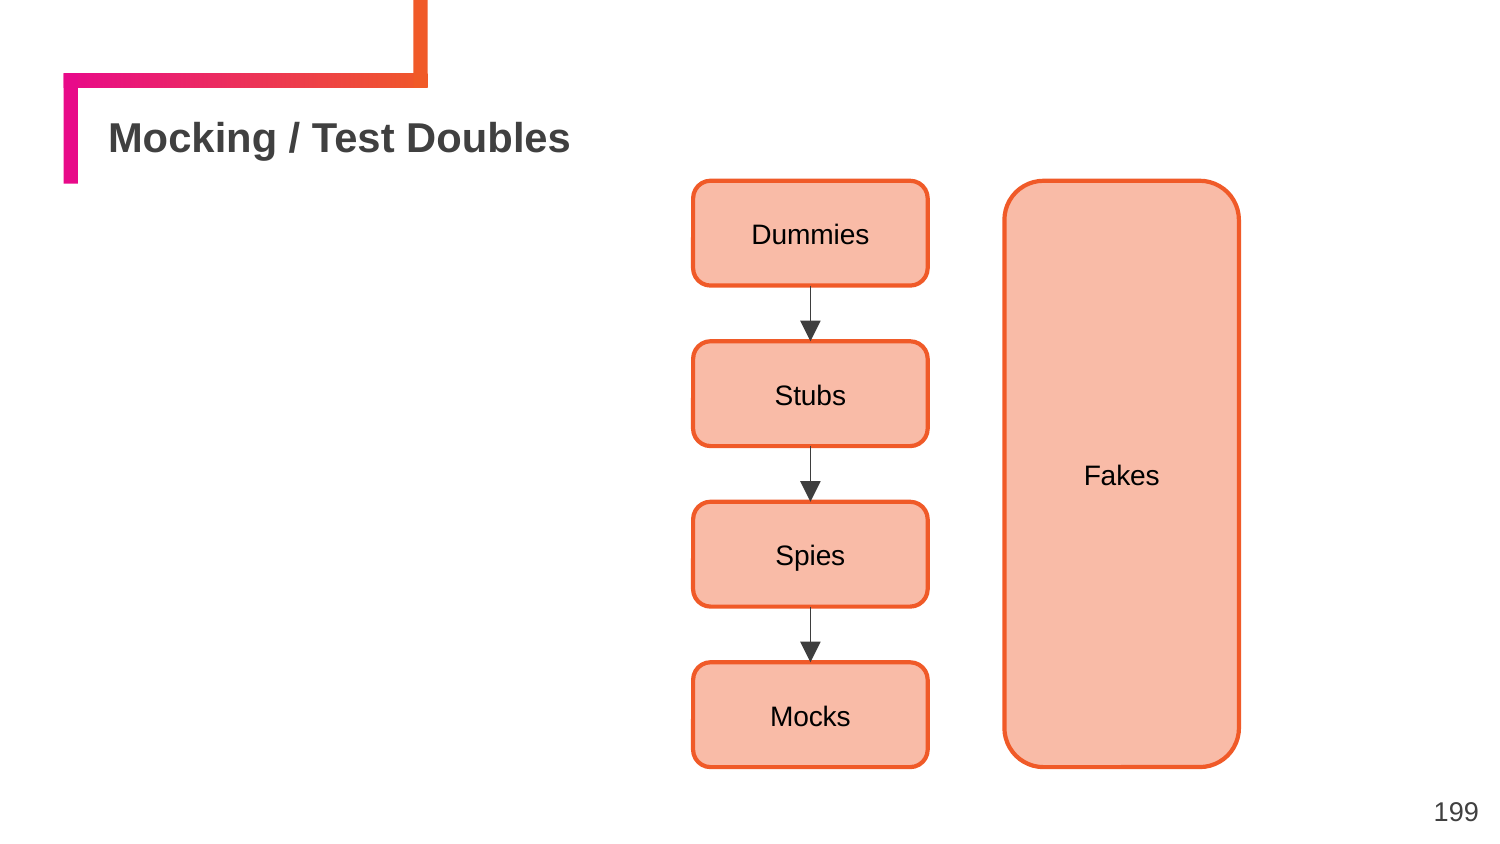

# Mocking / Test Doubles
Dummies
Fakes
Stubs
Spies
Mocks
199